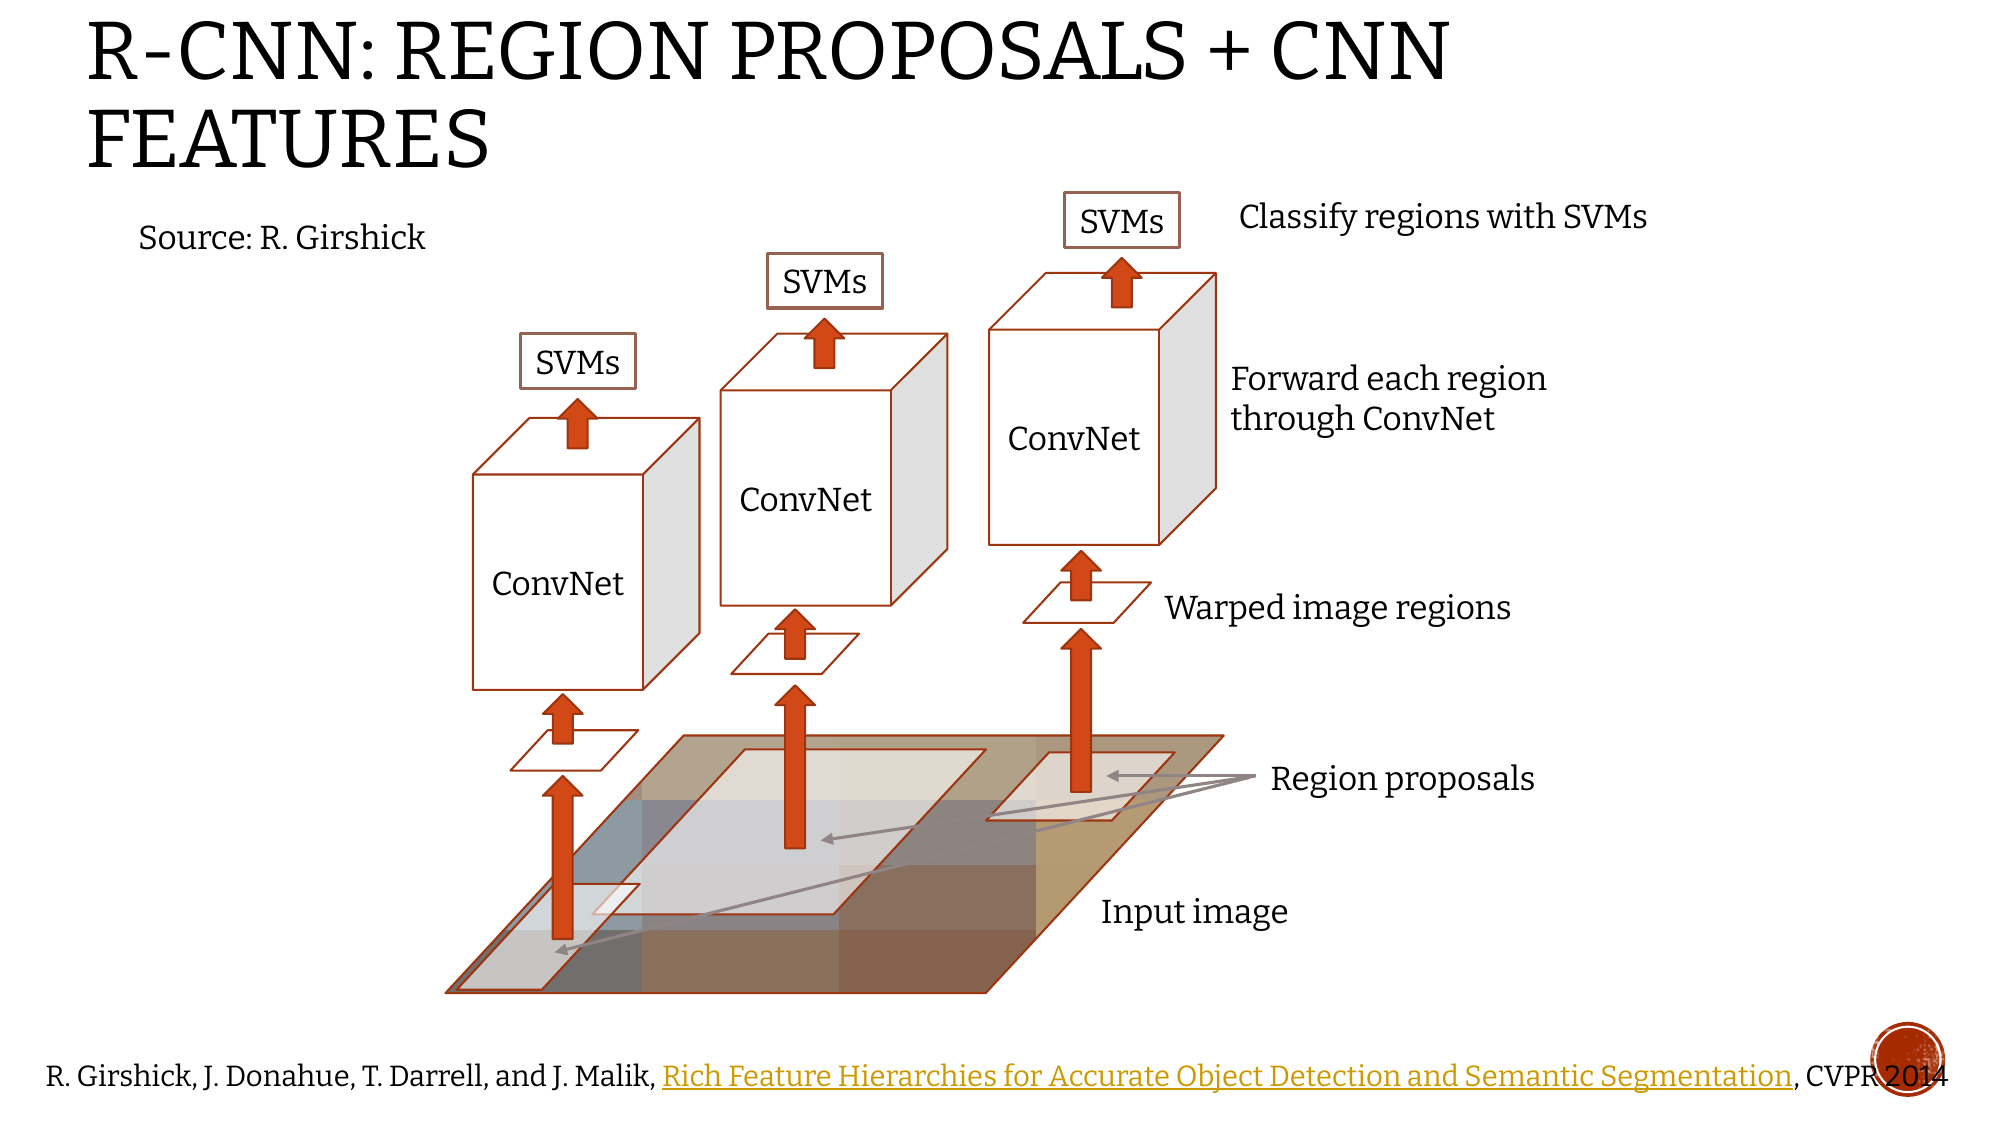

R-CNN: Region proposals + CNN features
Classify regions with SVMs
SVMs
Source: R. Girshick
SVMs

ConvNet

SVMs
ConvNet
Forward each region through ConvNet

ConvNet

Warped image regions

Region proposals

Input image

R. Girshick, J. Donahue, T. Darrell, and J. Malik, Rich Feature Hierarchies for Accurate Object Detection and Semantic Segmentation, CVPR 2014